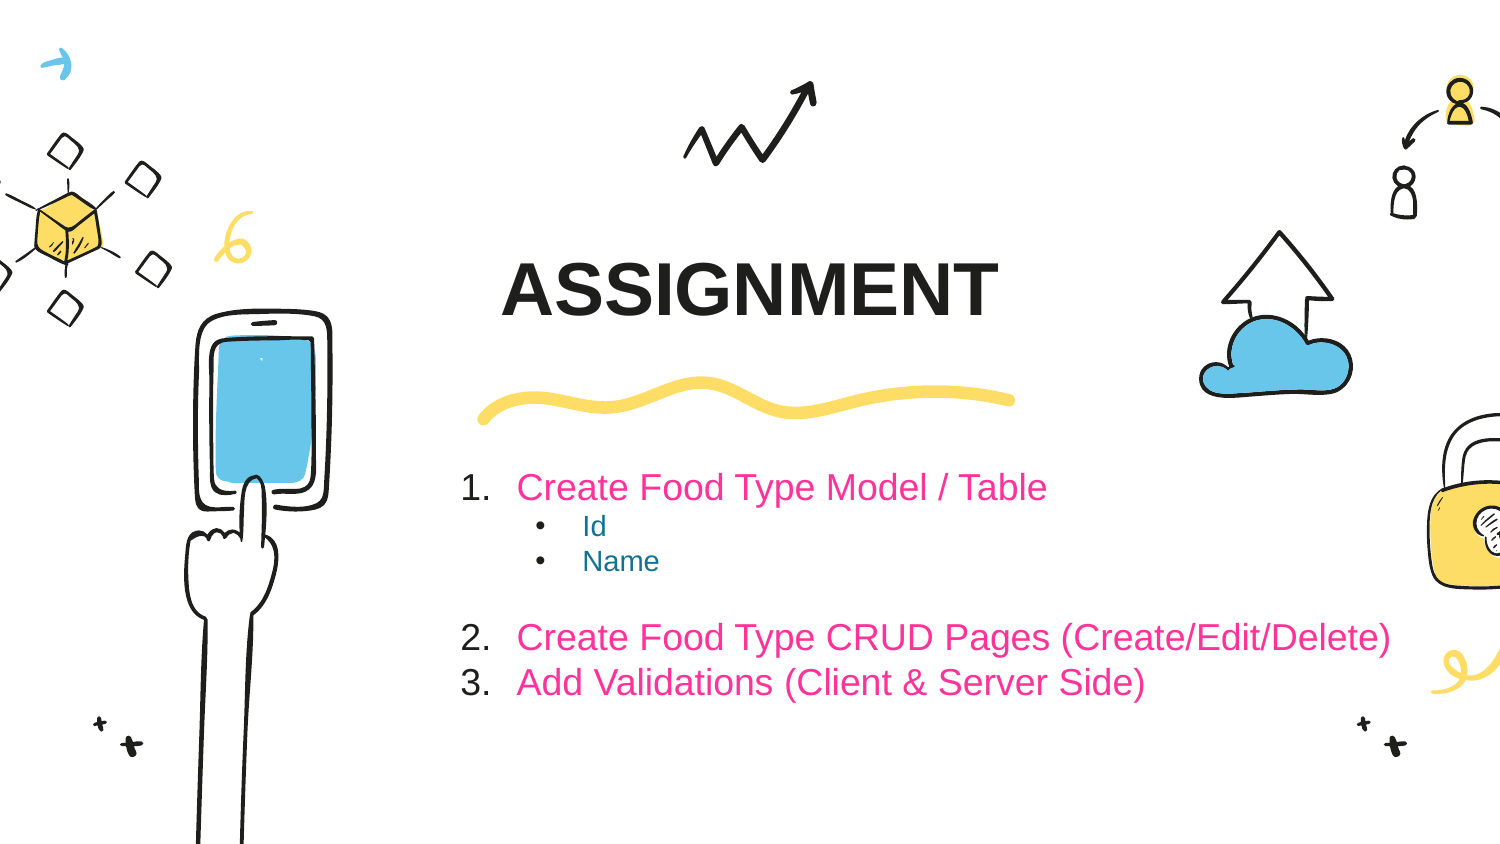

# ASSIGNMENT

Create Food Type Model / Table
Id
Name

Create Food Type CRUD Pages (Create/Edit/Delete)
Add Validations (Client & Server Side)